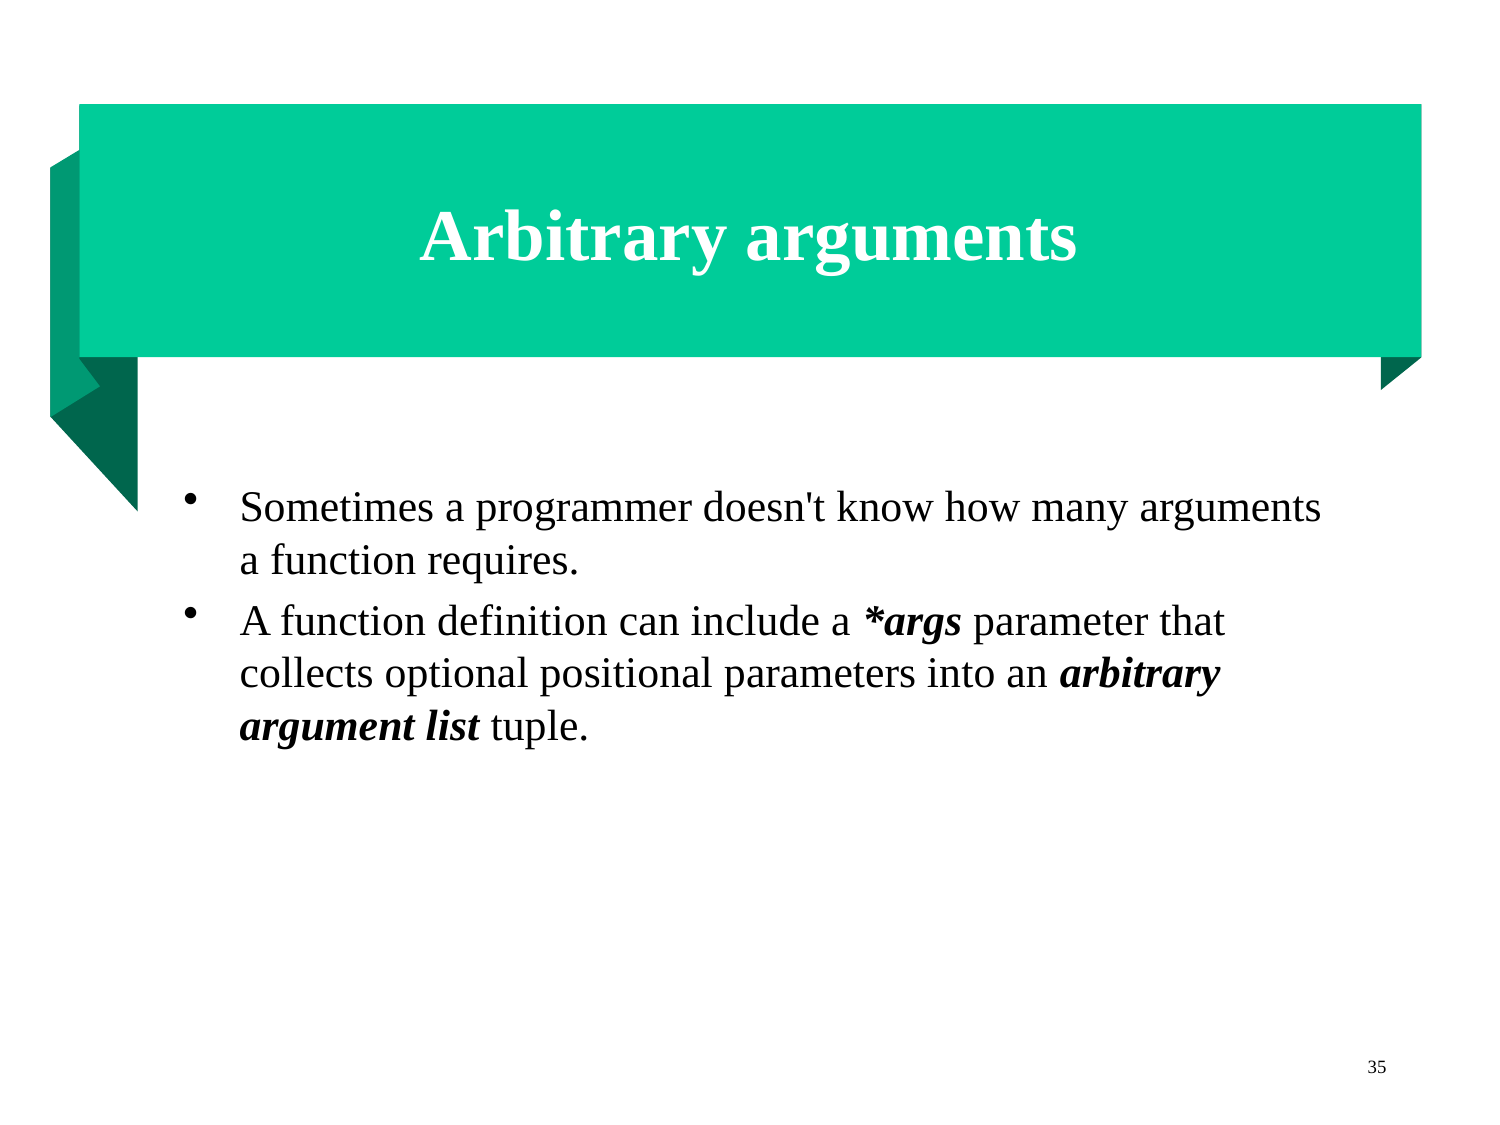

# Arbitrary arguments

Sometimes a programmer doesn't know how many arguments a function requires.
A function definition can include a *args parameter that collects optional positional parameters into an arbitrary argument list tuple.

35